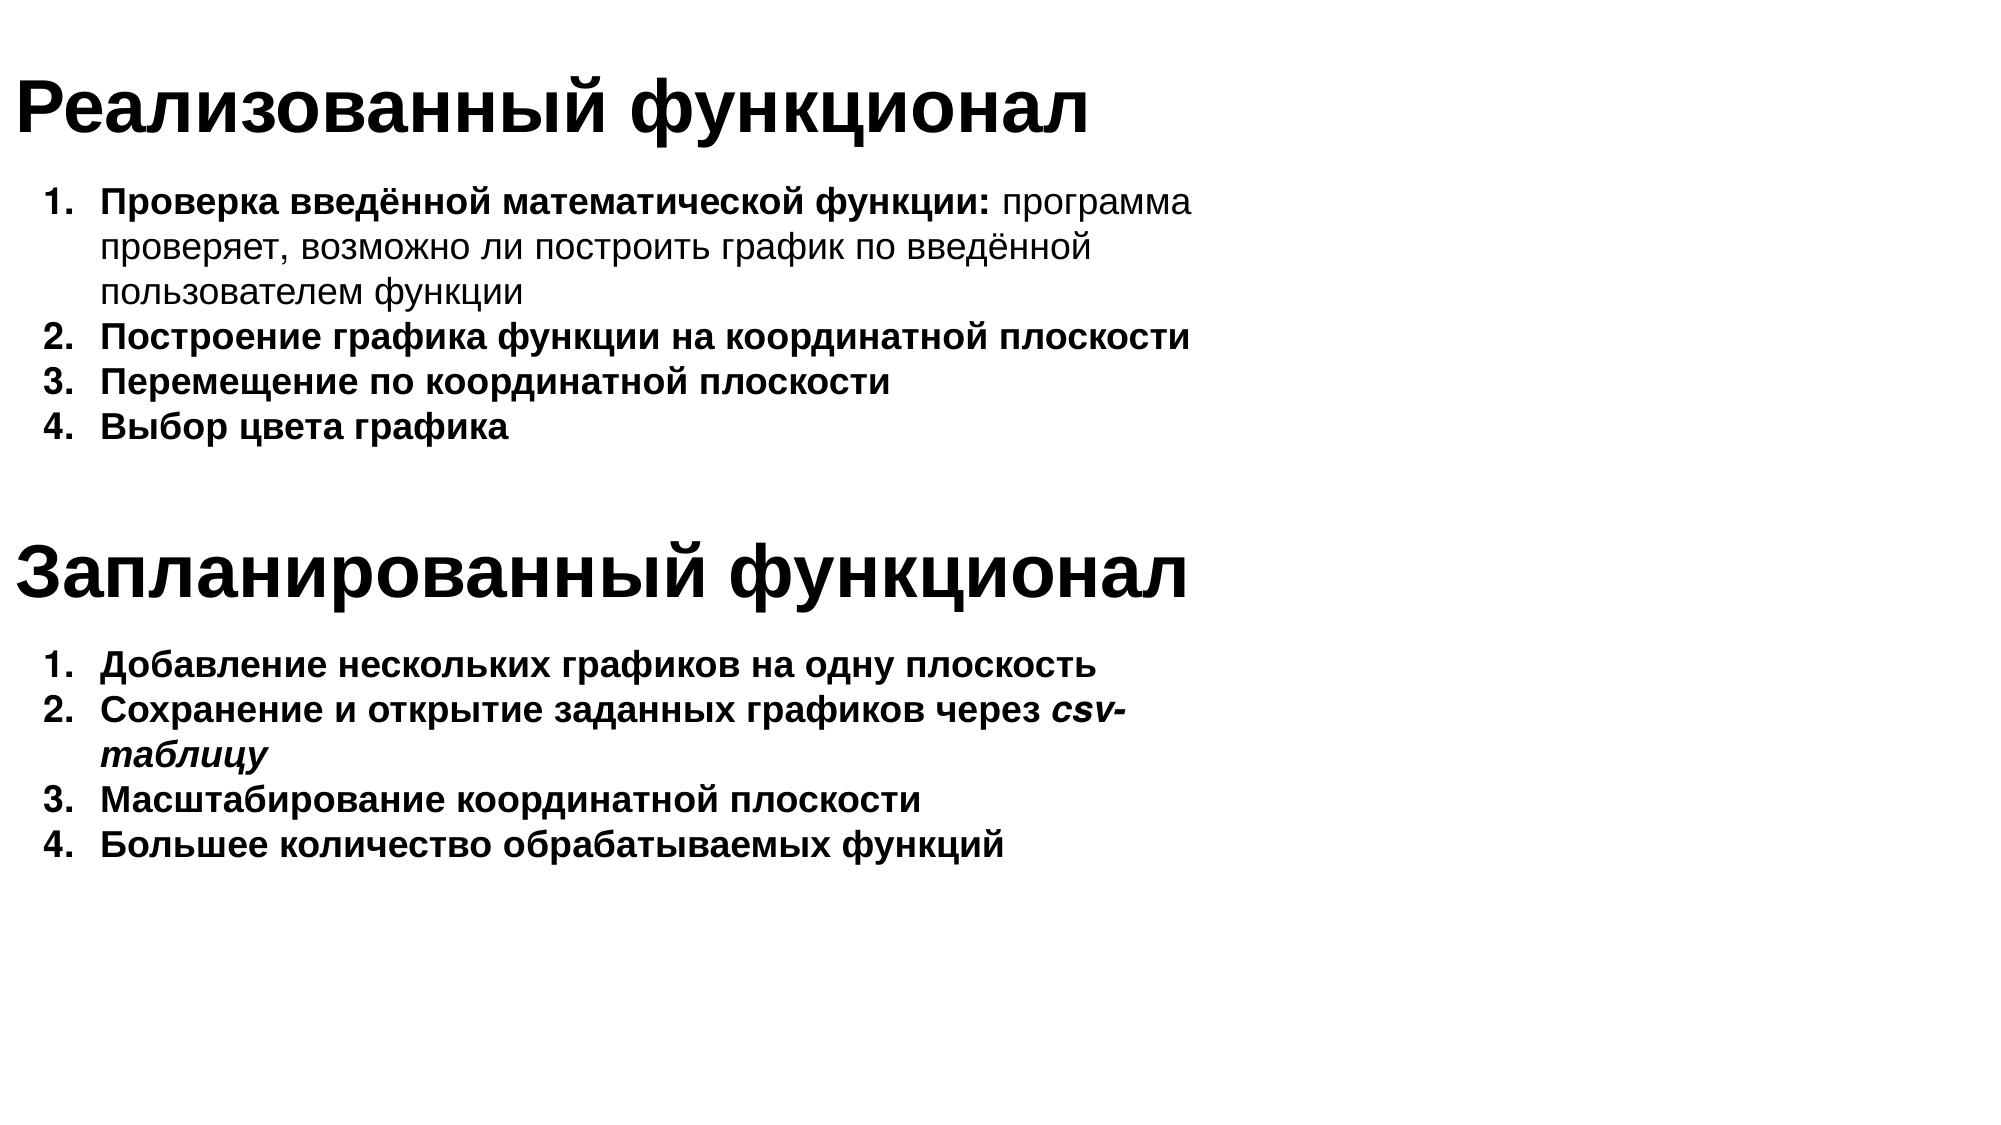

# Реализованный функционал
Проверка введённой математической функции: программа проверяет, возможно ли построить график по введённой пользователем функции
Построение графика функции на координатной плоскости
Перемещение по координатной плоскости
Выбор цвета графика
Запланированный функционал
Добавление нескольких графиков на одну плоскость
Сохранение и открытие заданных графиков через csv-таблицу
Масштабирование координатной плоскости
Большее количество обрабатываемых функций